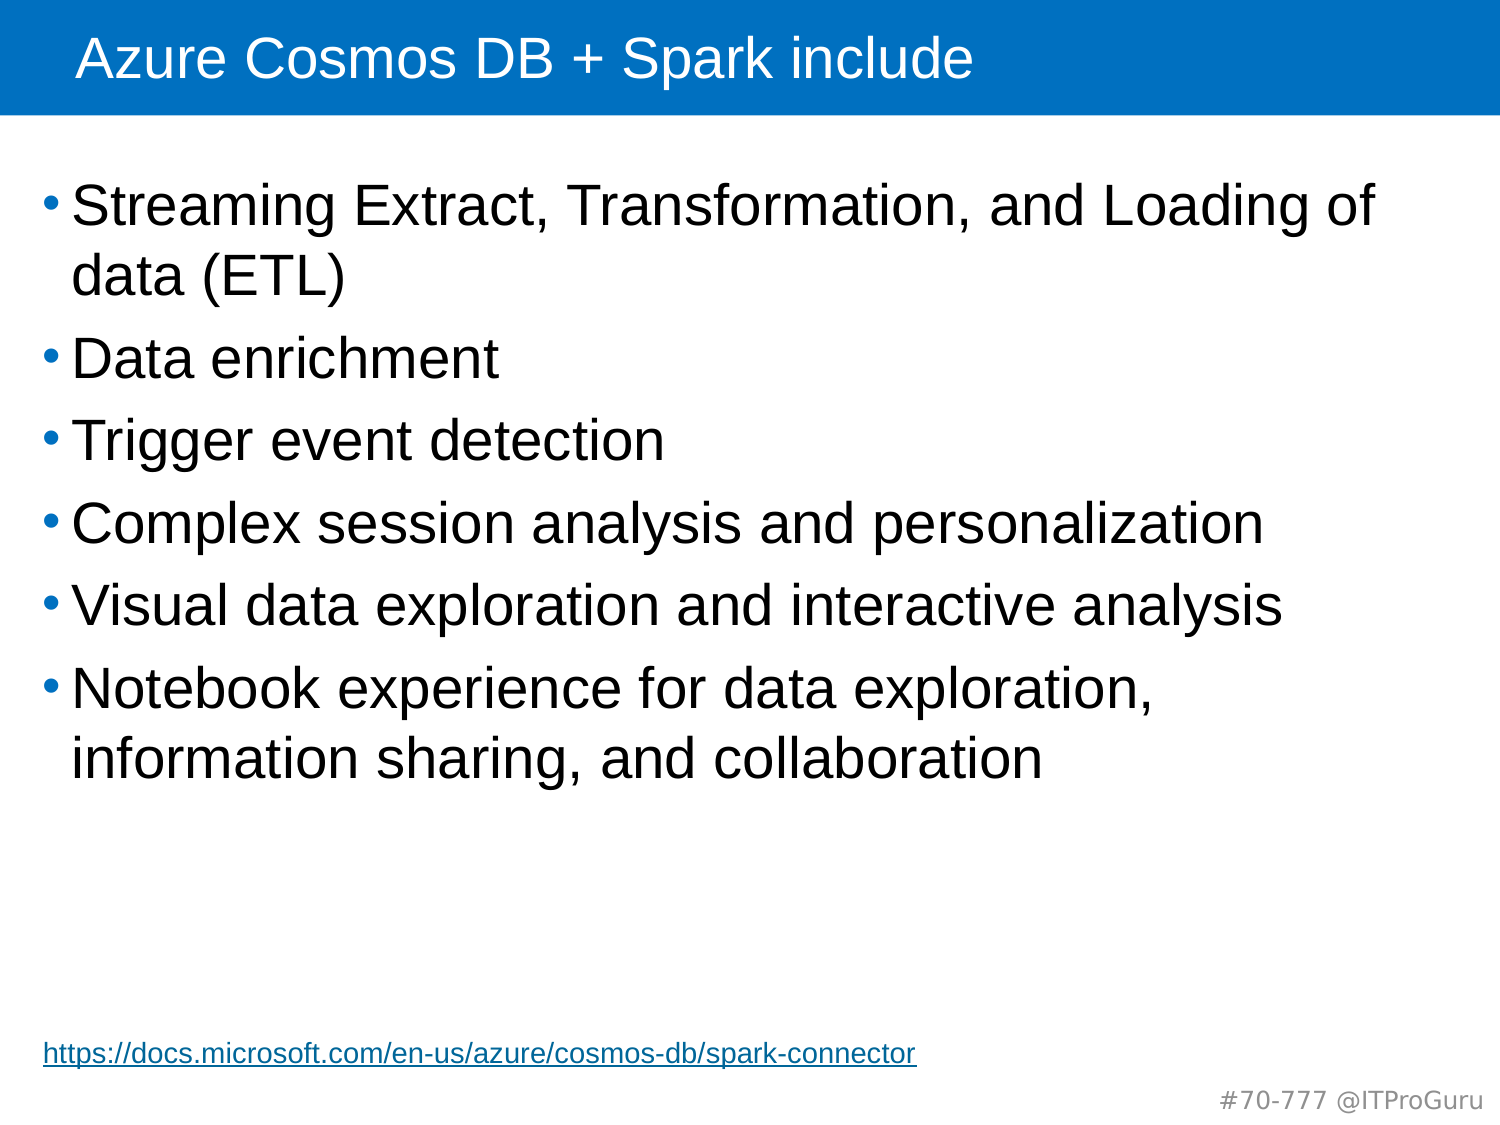

# Azure Cosmos DB + Spark include
Streaming Extract, Transformation, and Loading of data (ETL)
Data enrichment
Trigger event detection
Complex session analysis and personalization
Visual data exploration and interactive analysis
Notebook experience for data exploration, information sharing, and collaboration
https://docs.microsoft.com/en-us/azure/cosmos-db/spark-connector